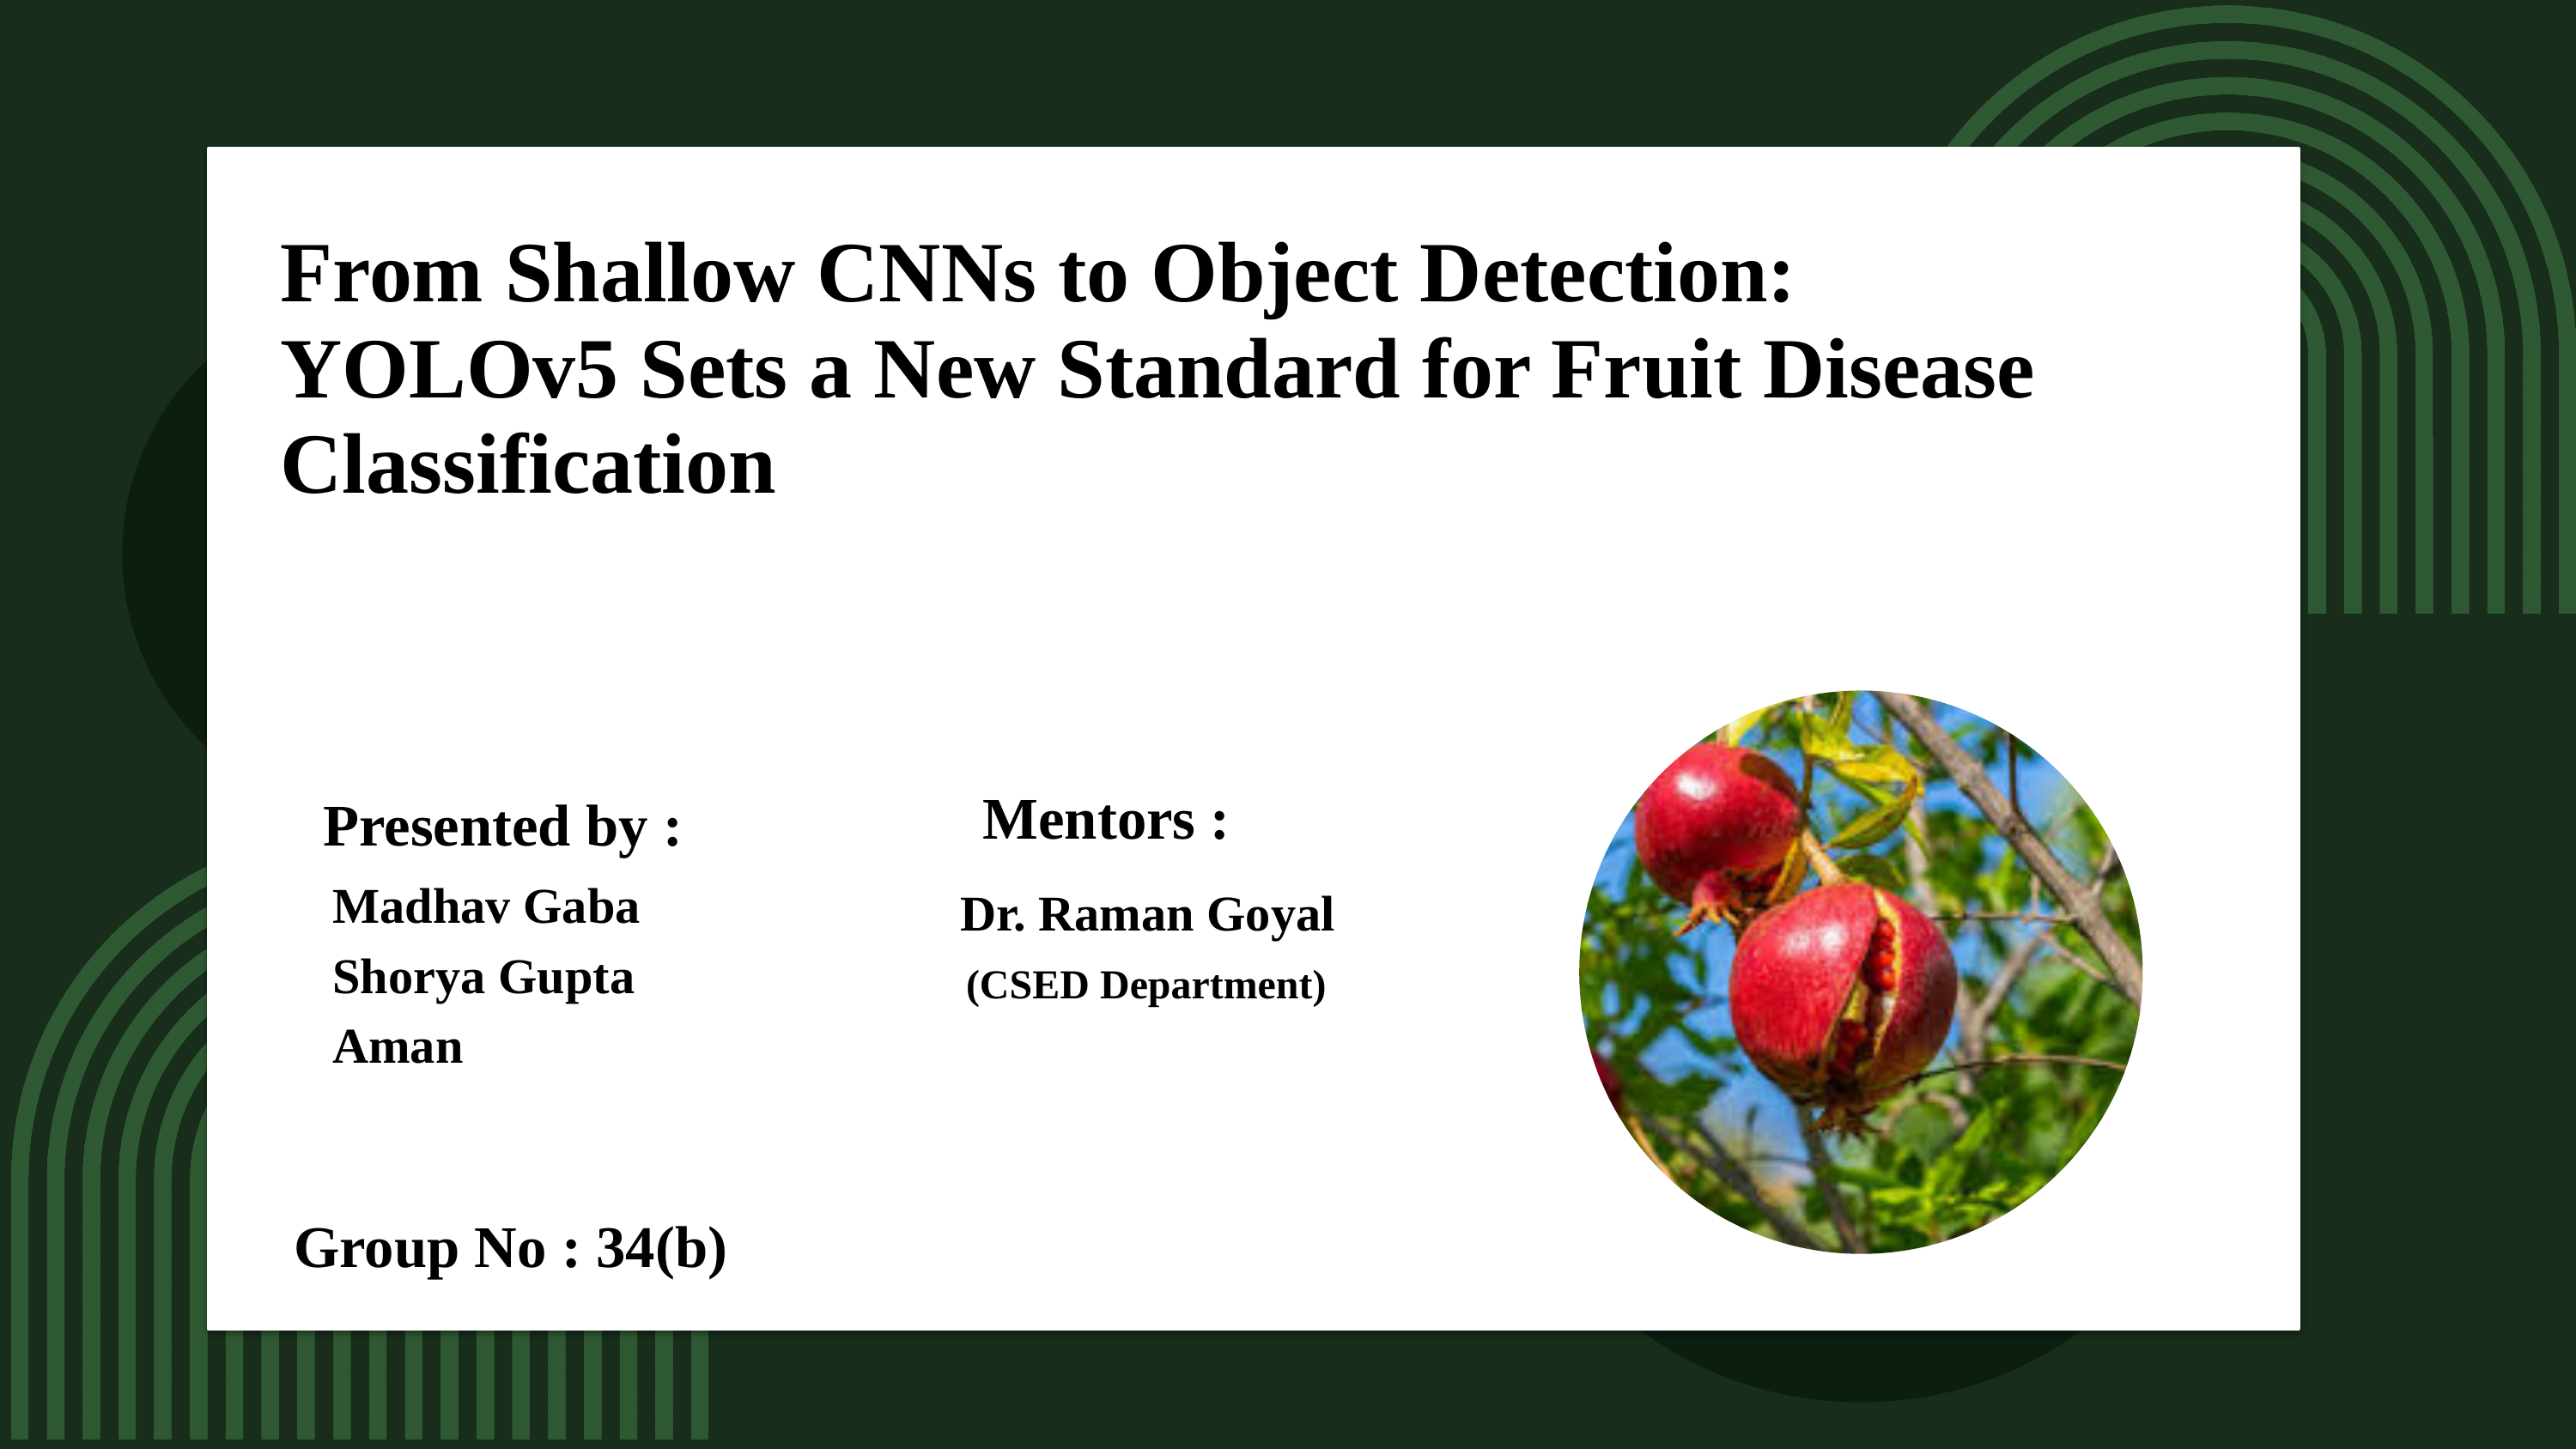

From Shallow CNNs to Object Detection:
YOLOv5 Sets a New Standard for Fruit Disease Classification

Mentors :
Presented by :

Madhav Gaba
Shorya Gupta
Aman
Dr. Raman Goyal

(CSED Department)
Group No : 34(b)